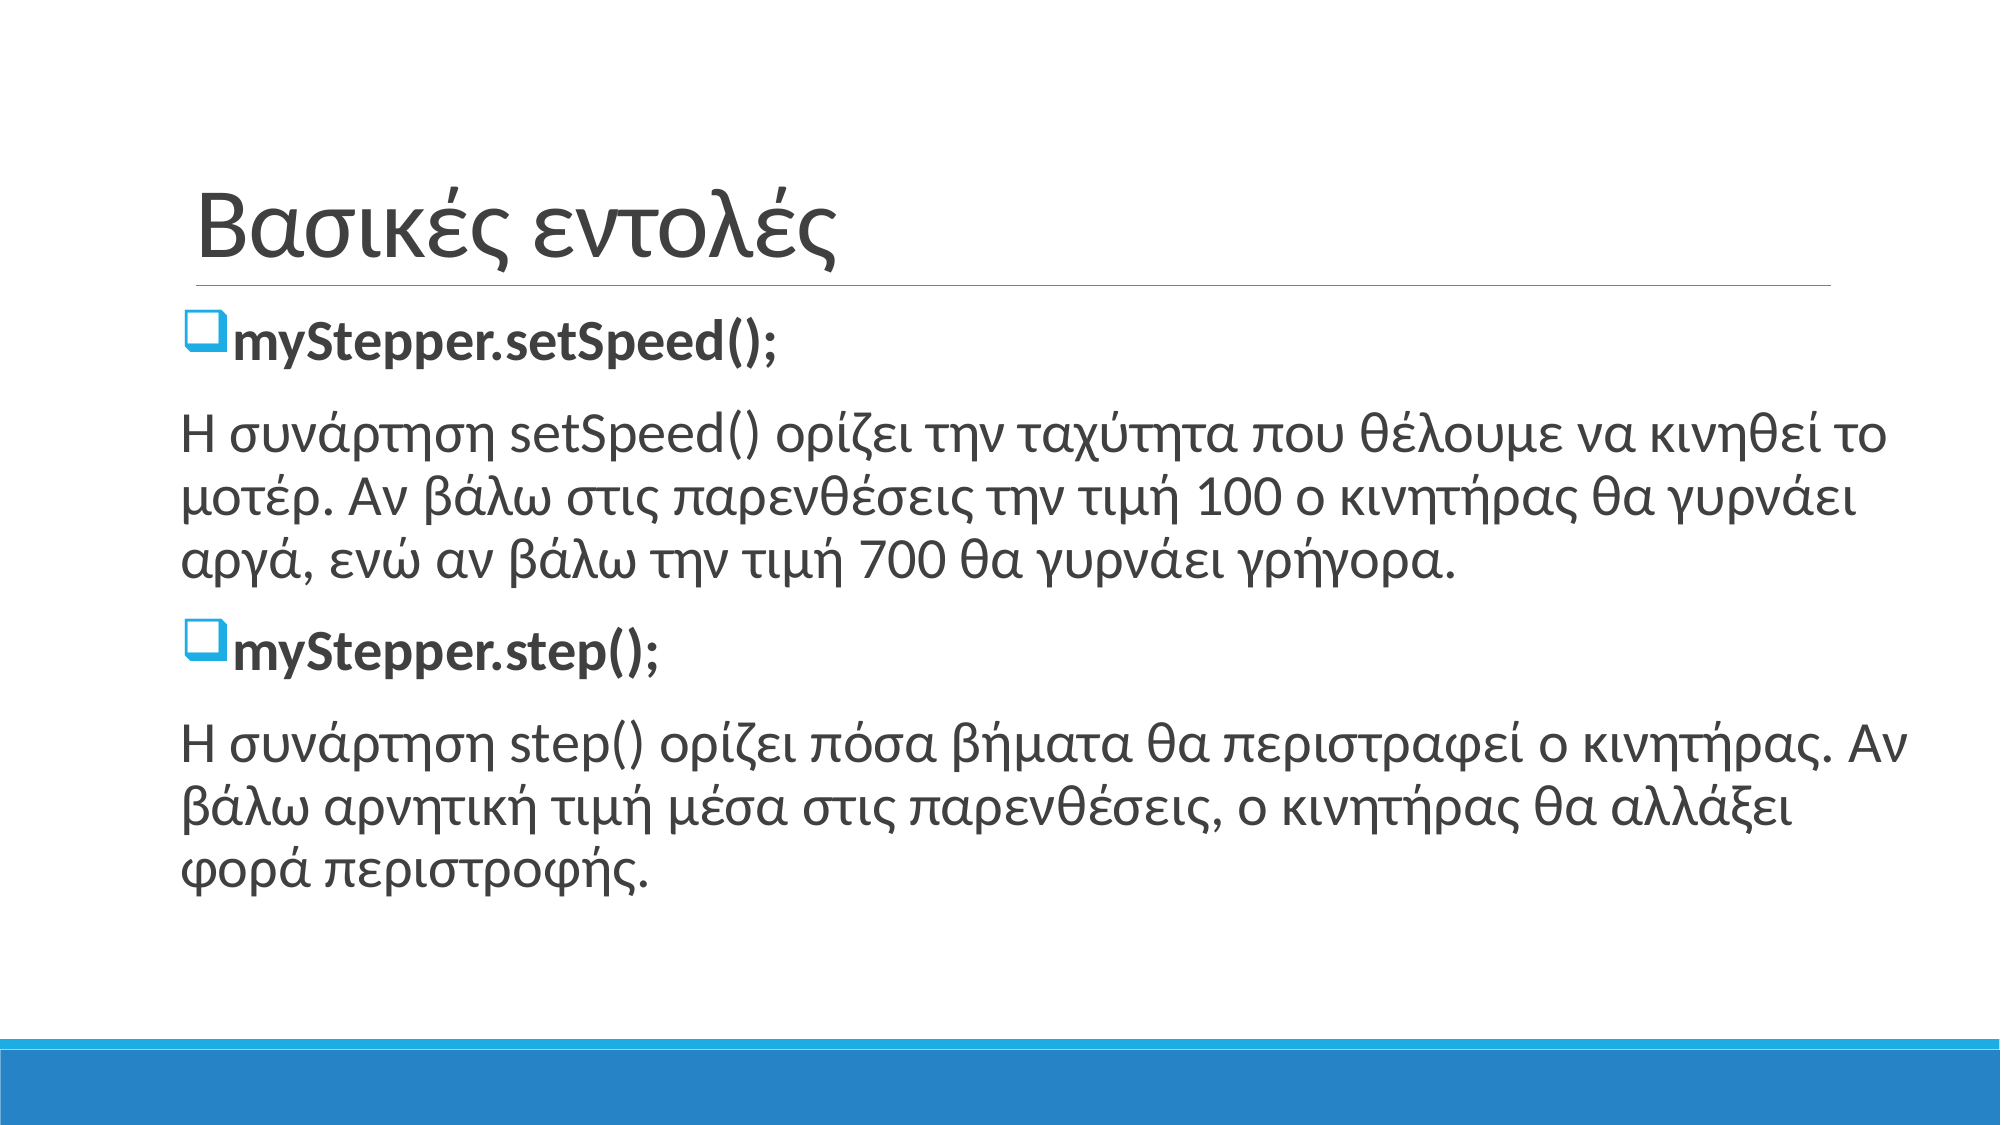

# Βασικές εντολές
myStepper.setSpeed();
Η συνάρτηση setSpeed() ορίζει την ταχύτητα που θέλουμε να κινηθεί το μοτέρ. Αν βάλω στις παρενθέσεις την τιμή 100 ο κινητήρας θα γυρνάει αργά, ενώ αν βάλω την τιμή 700 θα γυρνάει γρήγορα.
myStepper.step();
Η συνάρτηση step() ορίζει πόσα βήματα θα περιστραφεί ο κινητήρας. Αν βάλω αρνητική τιμή μέσα στις παρενθέσεις, ο κινητήρας θα αλλάξει φορά περιστροφής.